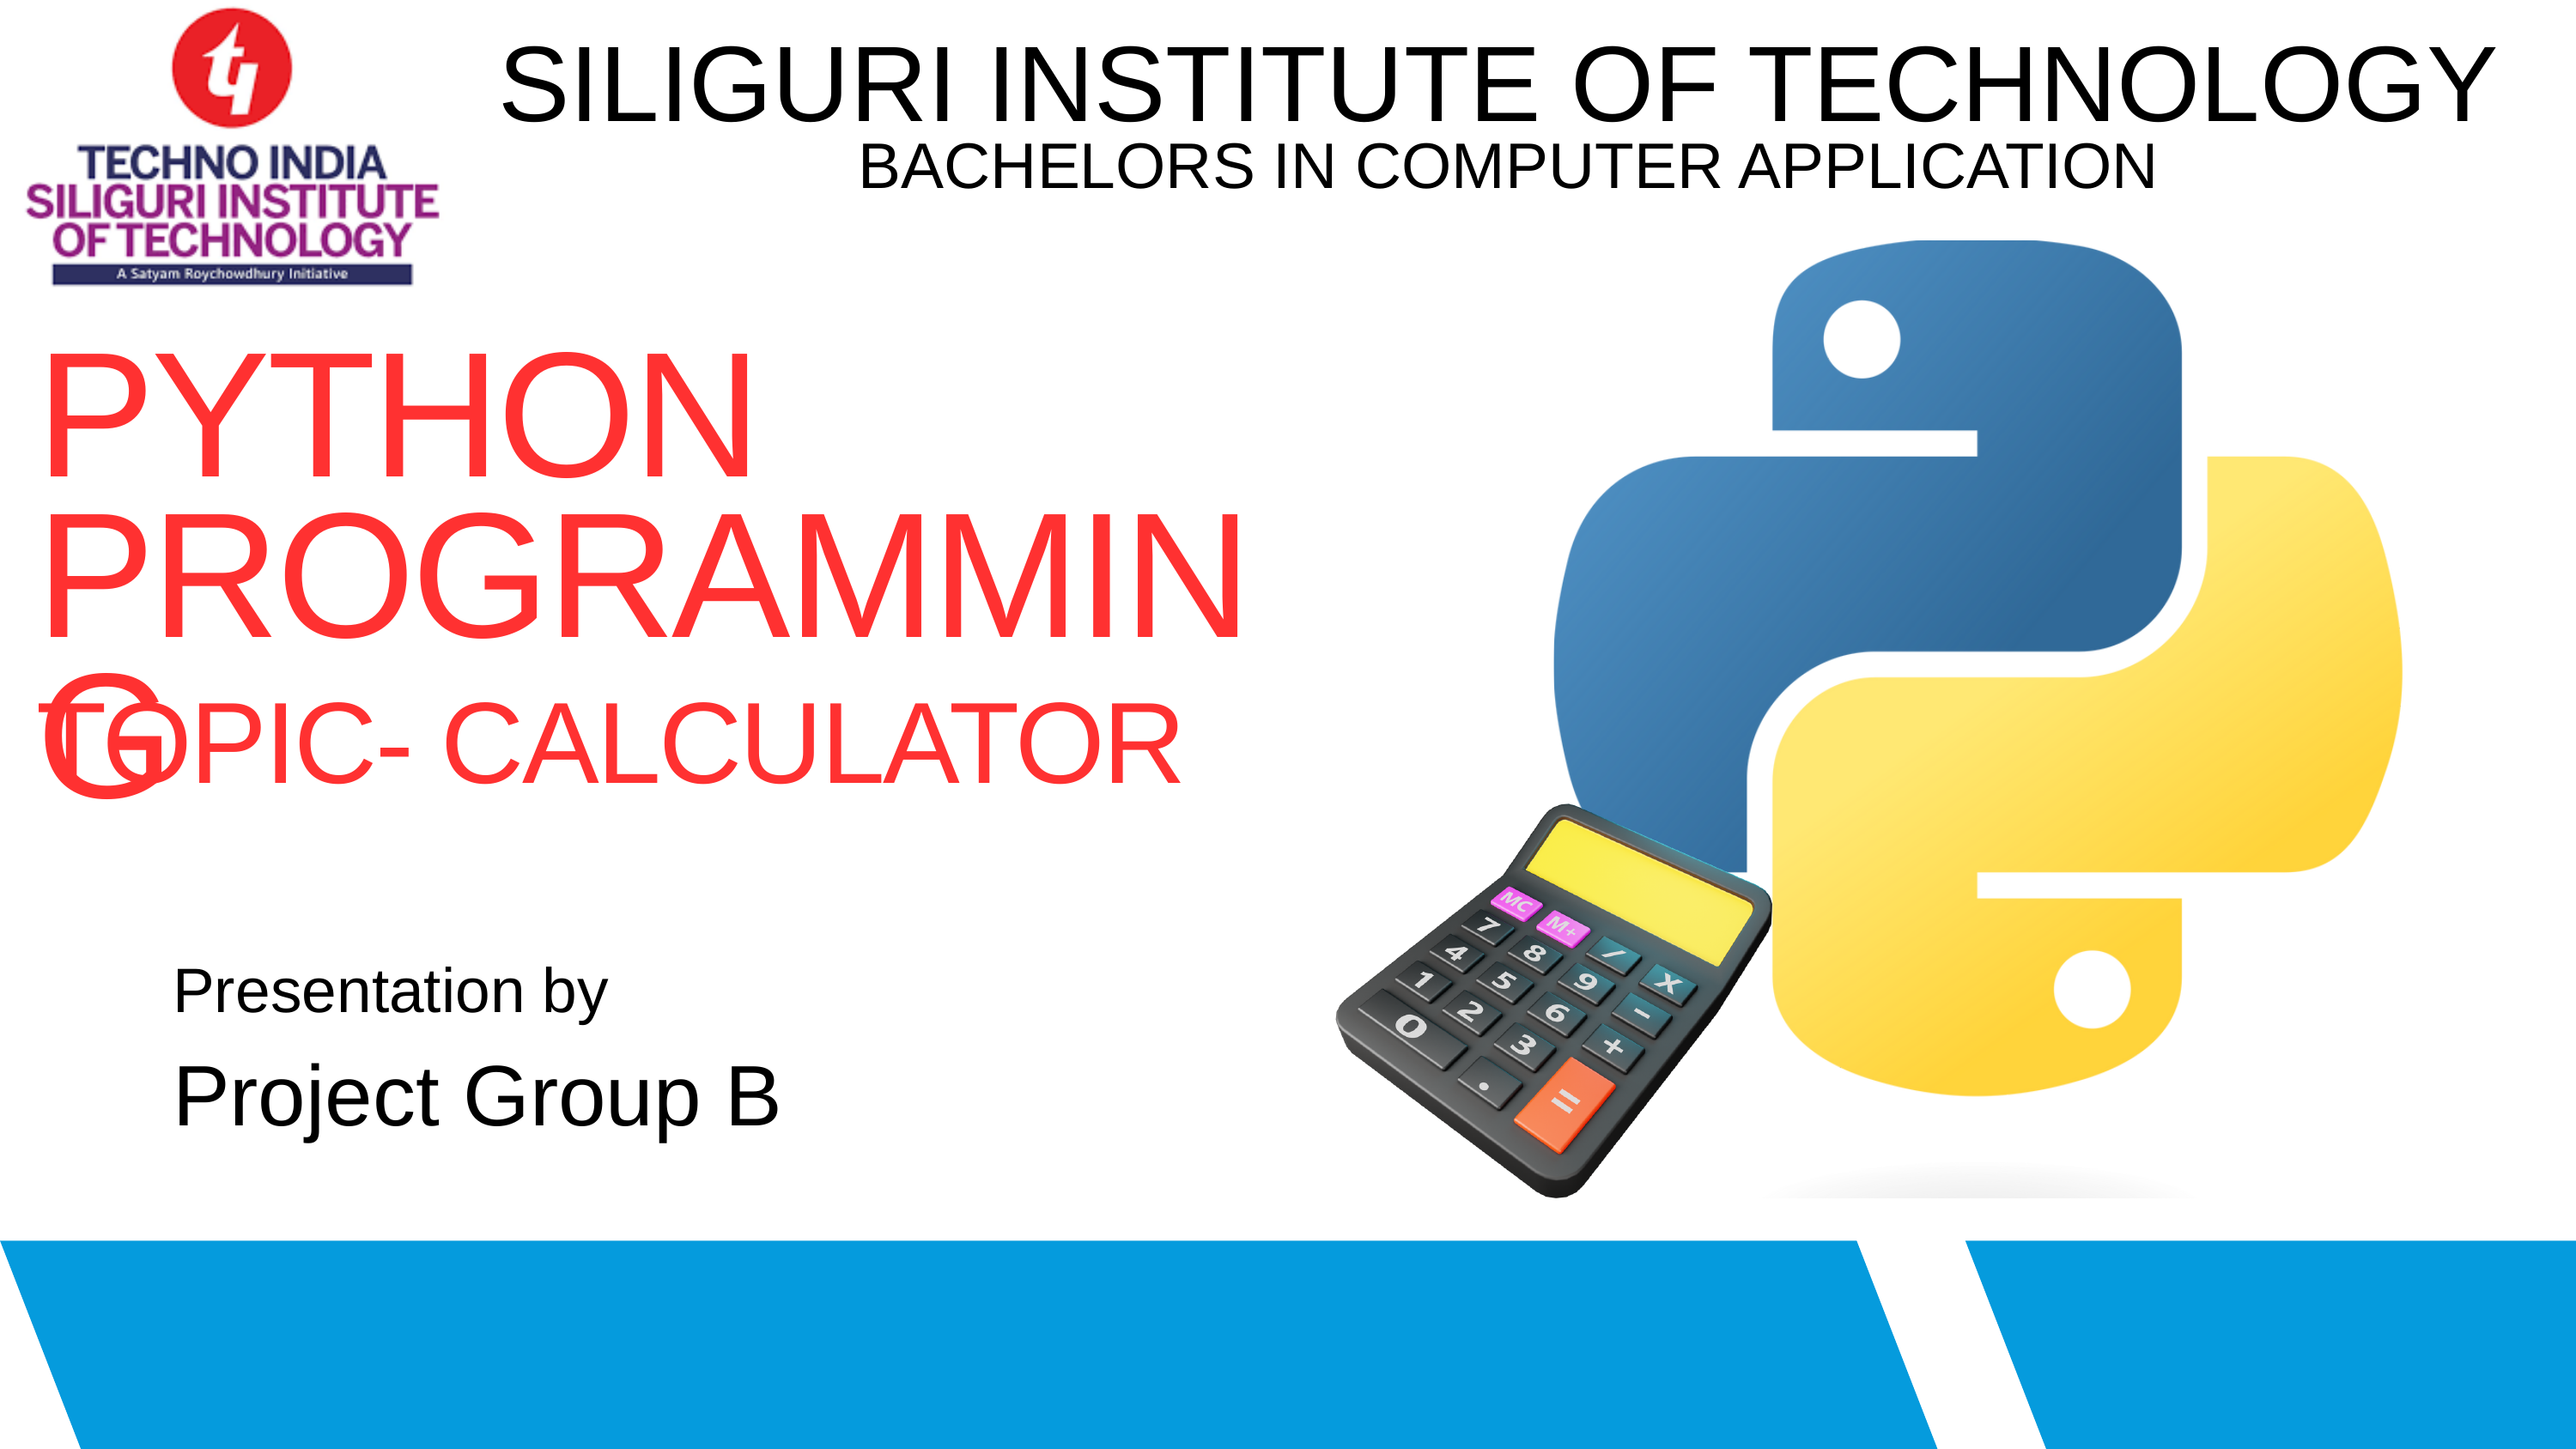

SILIGURI INSTITUTE OF TECHNOLOGY
BACHELORS IN COMPUTER APPLICATION

PYTHON PROGRAMMING
TOPIC- CALCULATOR

Presentation by
Project Group B